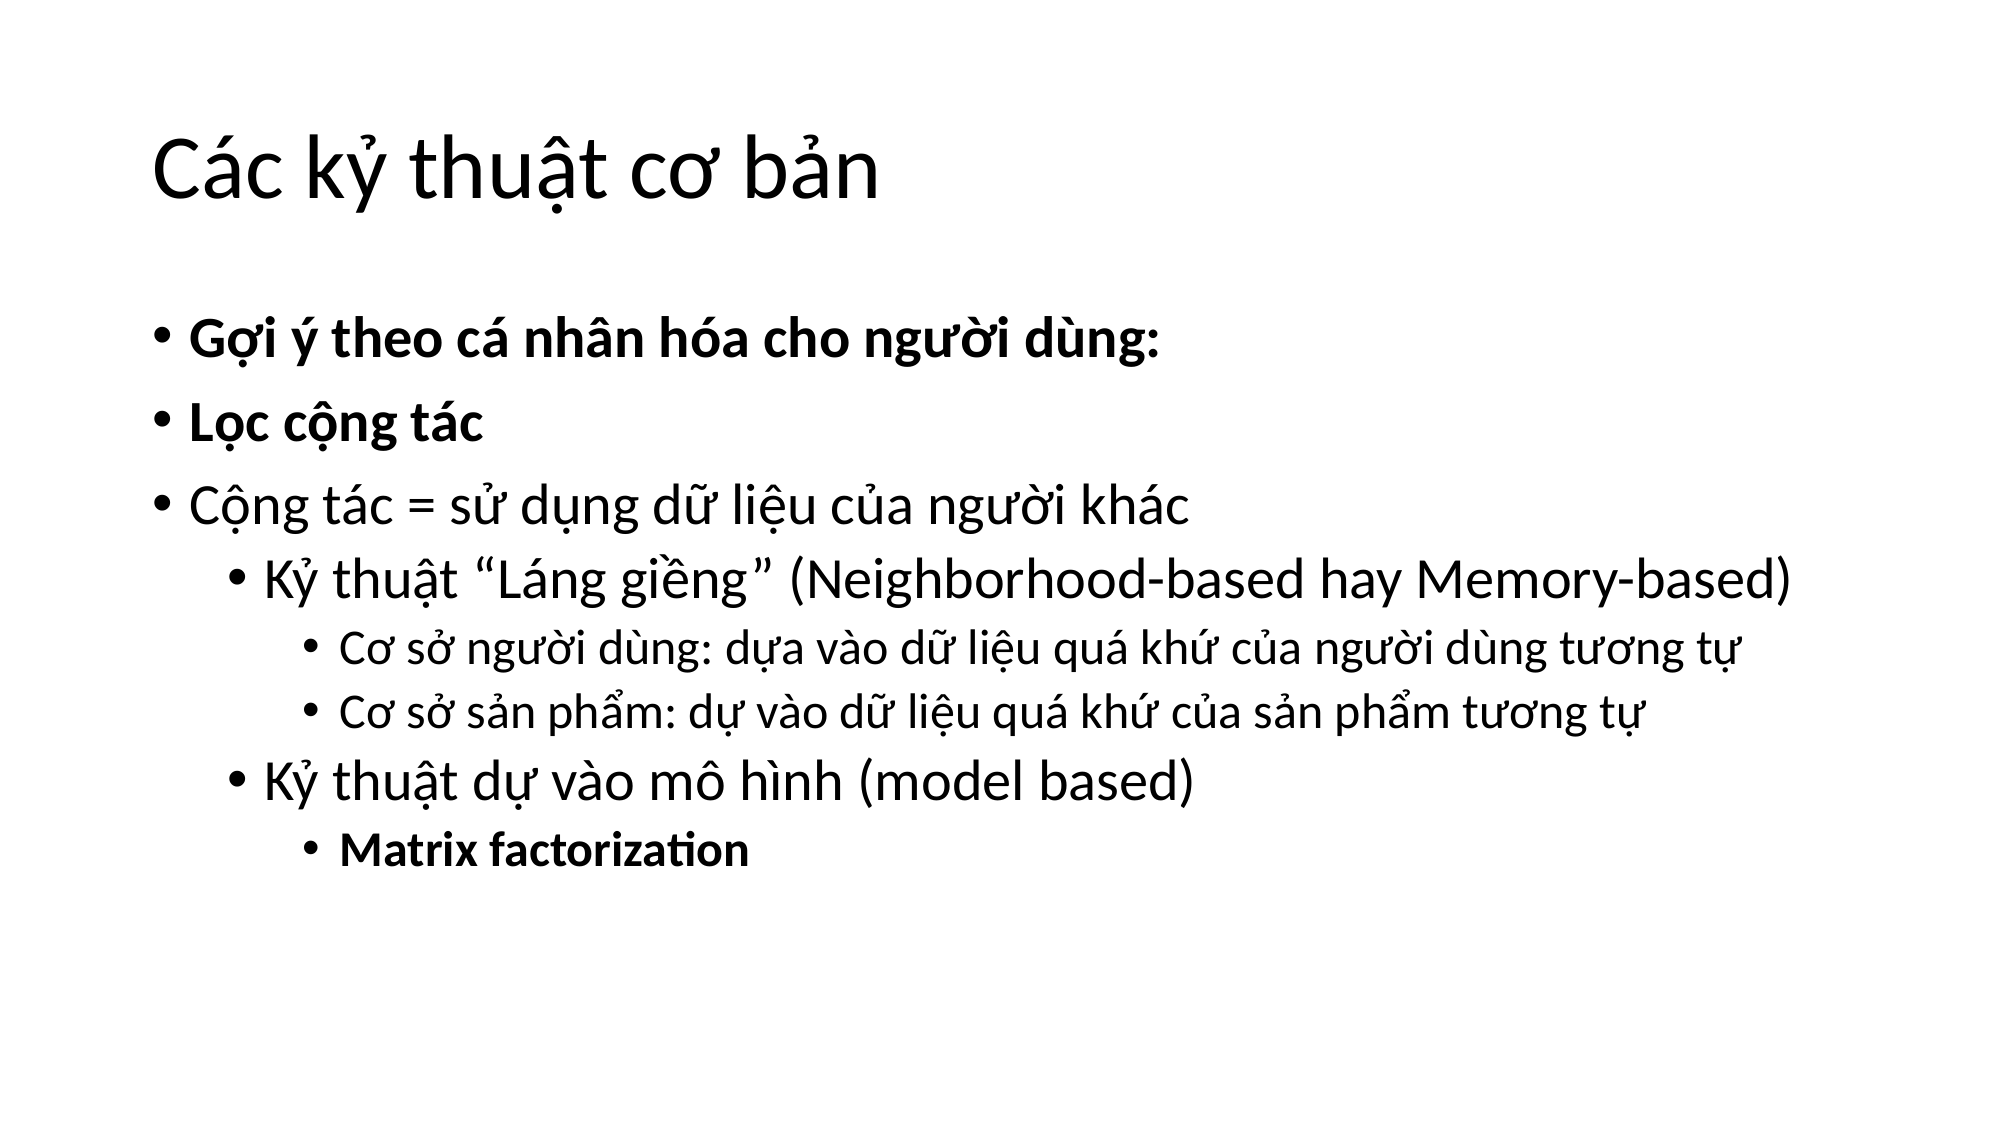

# Các kỷ thuật cơ bản
Gợi ý theo cá nhân hóa cho người dùng:
Lọc cộng tác
Cộng tác = sử dụng dữ liệu của người khác
Kỷ thuật “Láng giềng” (Neighborhood-based hay Memory-based)
Cơ sở người dùng: dựa vào dữ liệu quá khứ của người dùng tương tự
Cơ sở sản phẩm: dự vào dữ liệu quá khứ của sản phẩm tương tự
Kỷ thuật dự vào mô hình (model based)
Matrix factorization